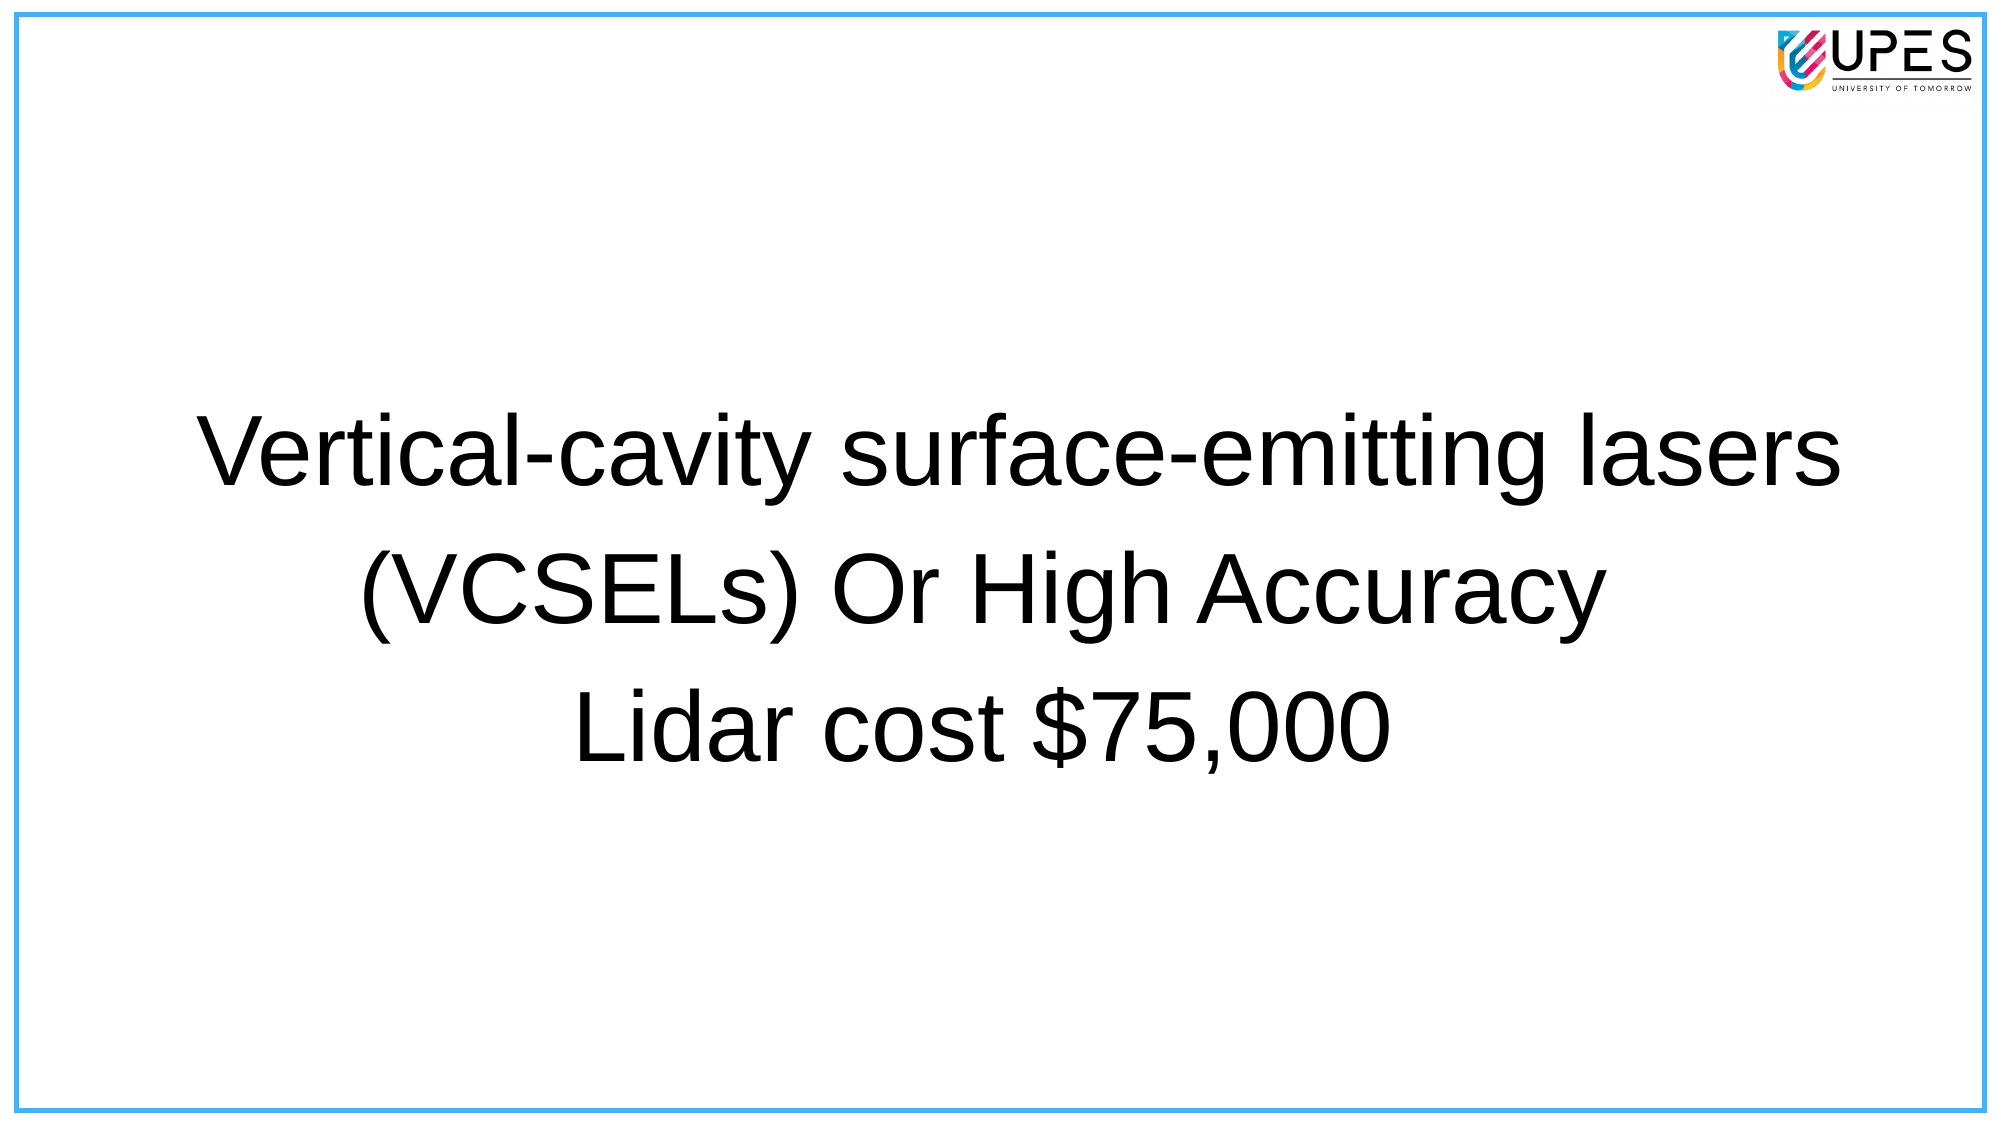

Vertical-cavity surface-emitting lasers (VCSELs) Or High Accuracy
Lidar cost $75,000